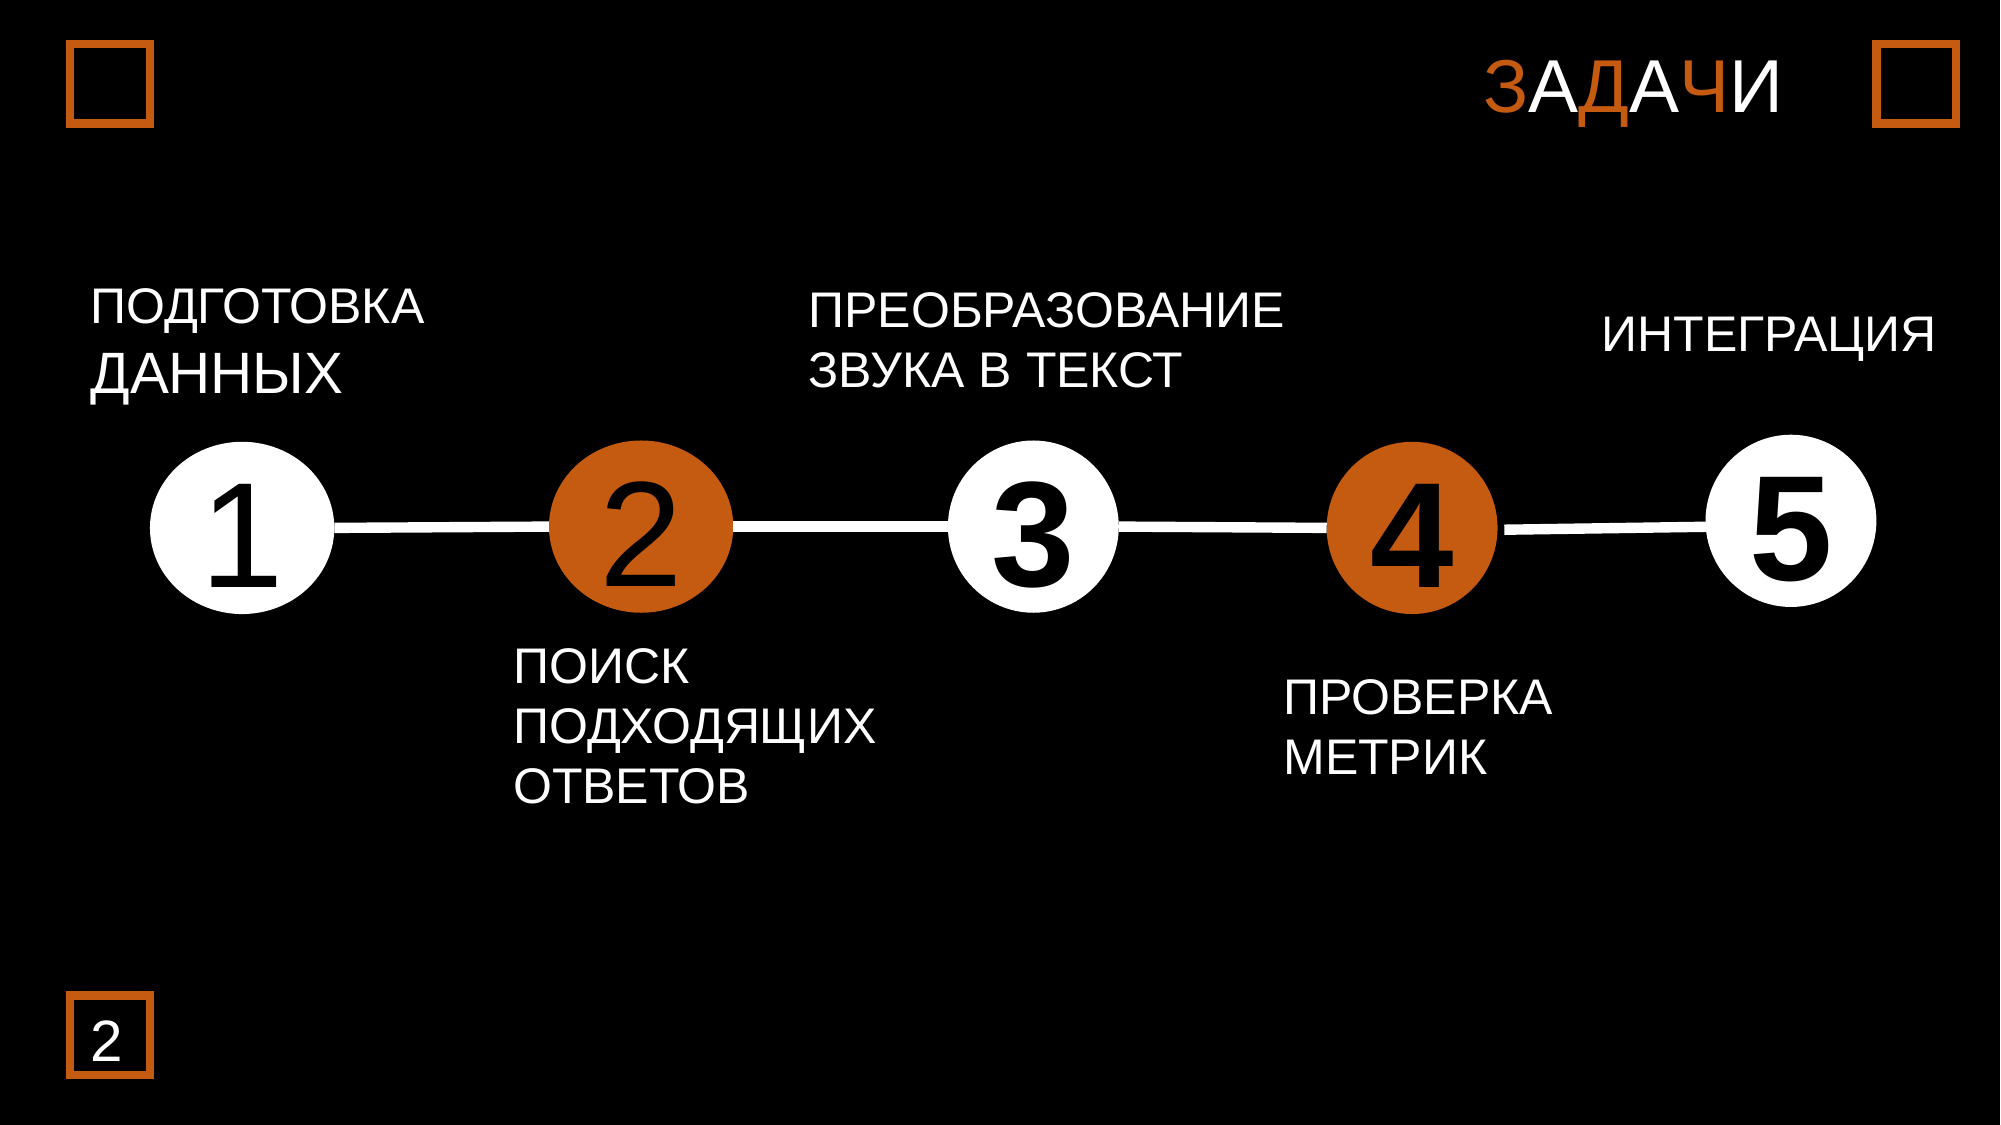

ЗАДАЧИ

ПОДГОТОВКА ДАННЫХ
ПРЕОБРАЗОВАНИЕ ЗВУКА В ТЕКСТ
ИНТЕГРАЦИЯ
5
2
3
1
4
ПОИСК ПОДХОДЯЩИХ ОТВЕТОВ
ПРОВЕРКА МЕТРИК

2